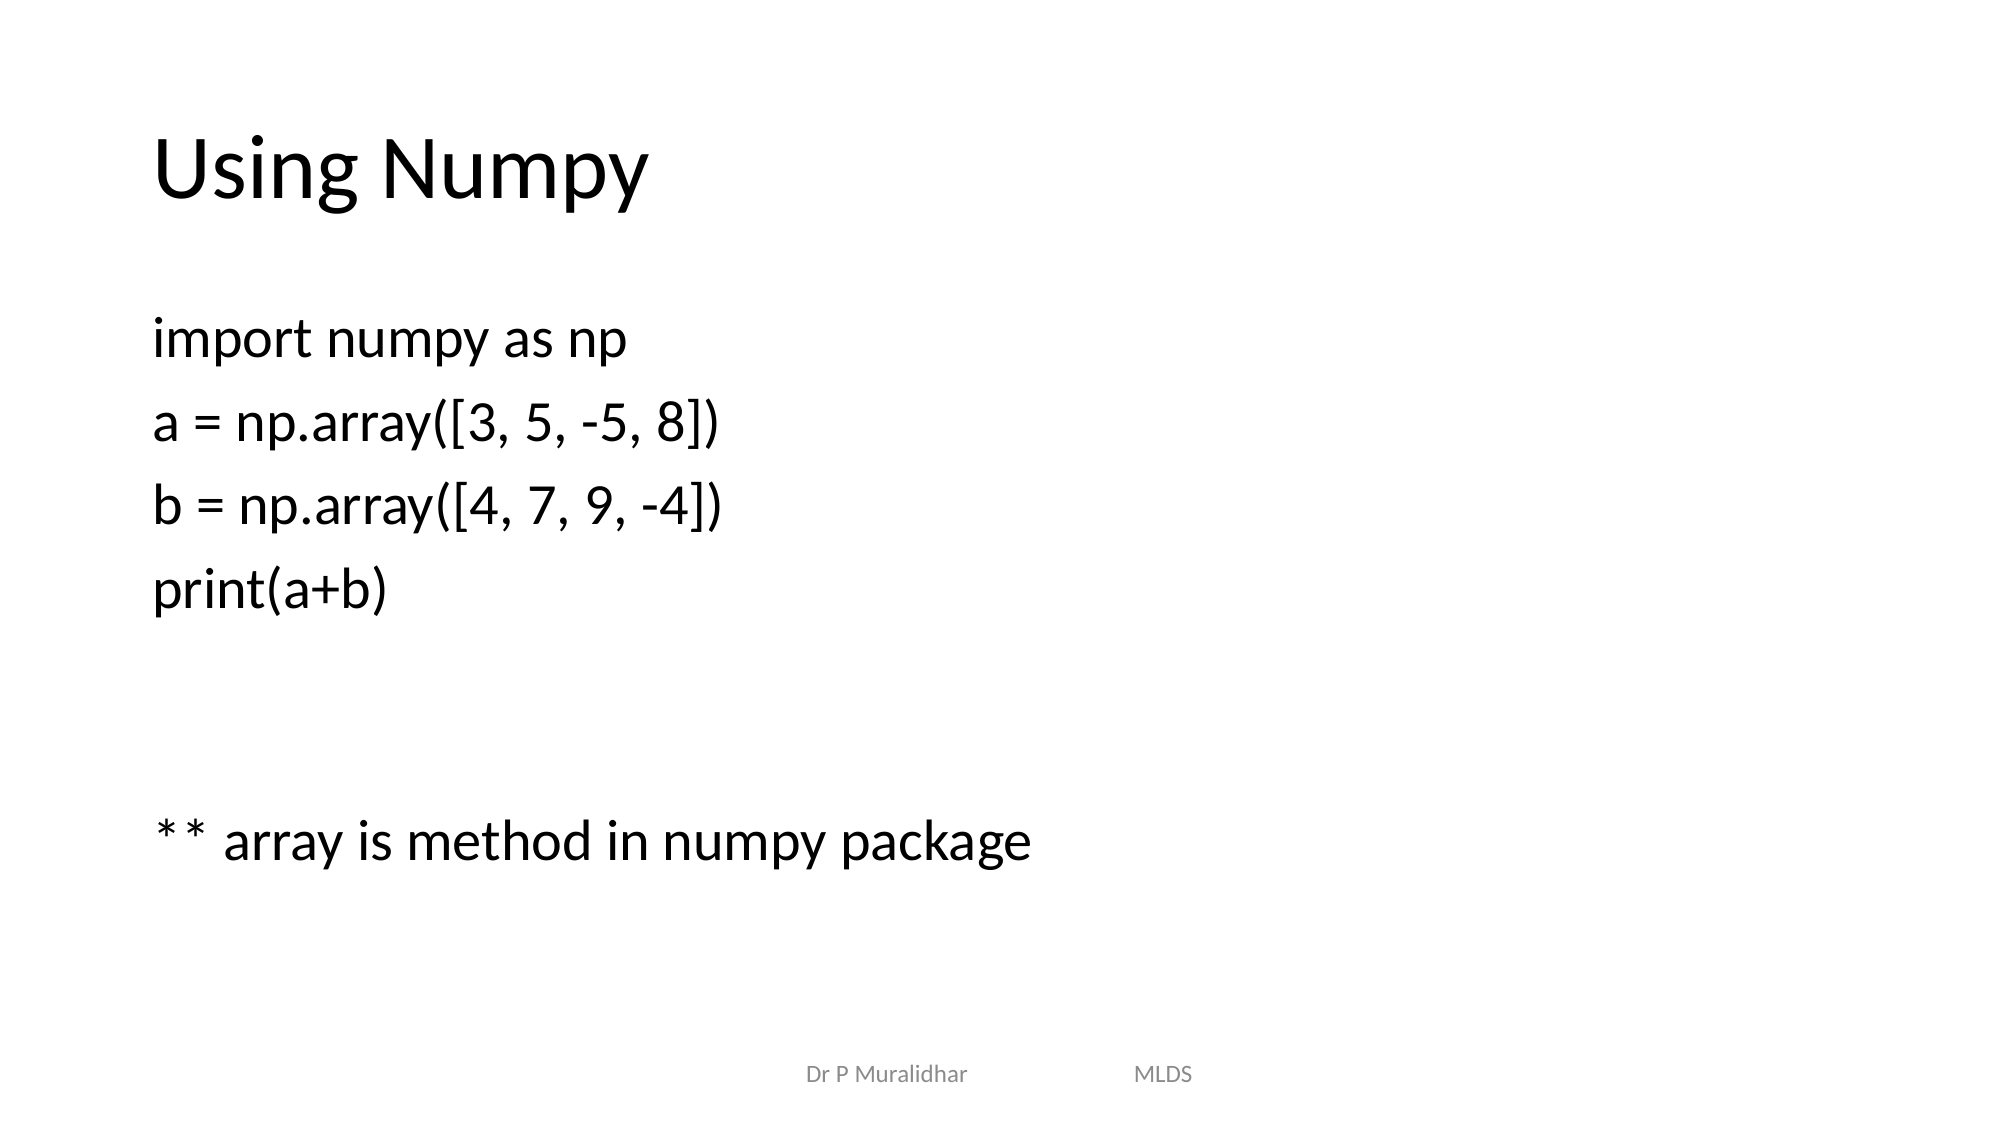

# Using Numpy
import numpy as np
a = np.array([3, 5, -5, 8])
b = np.array([4, 7, 9, -4])
print(a+b)

** array is method in numpy package
Dr P Muralidhar                             MLDS